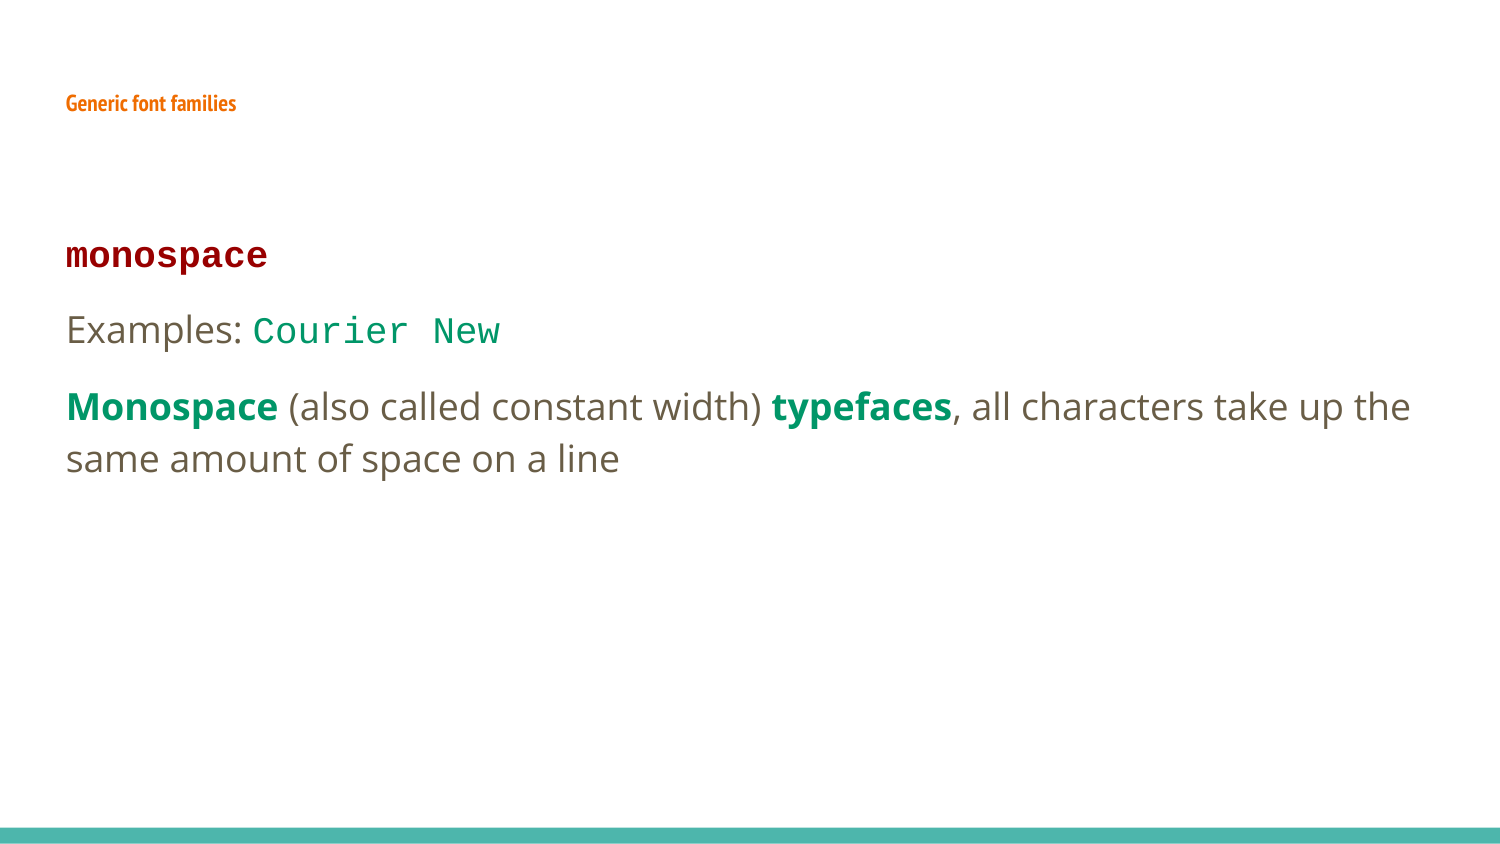

Generic font families
monospace
Examples: Courier New
Monospace (also called constant width) typefaces, all characters take up the same amount of space on a line